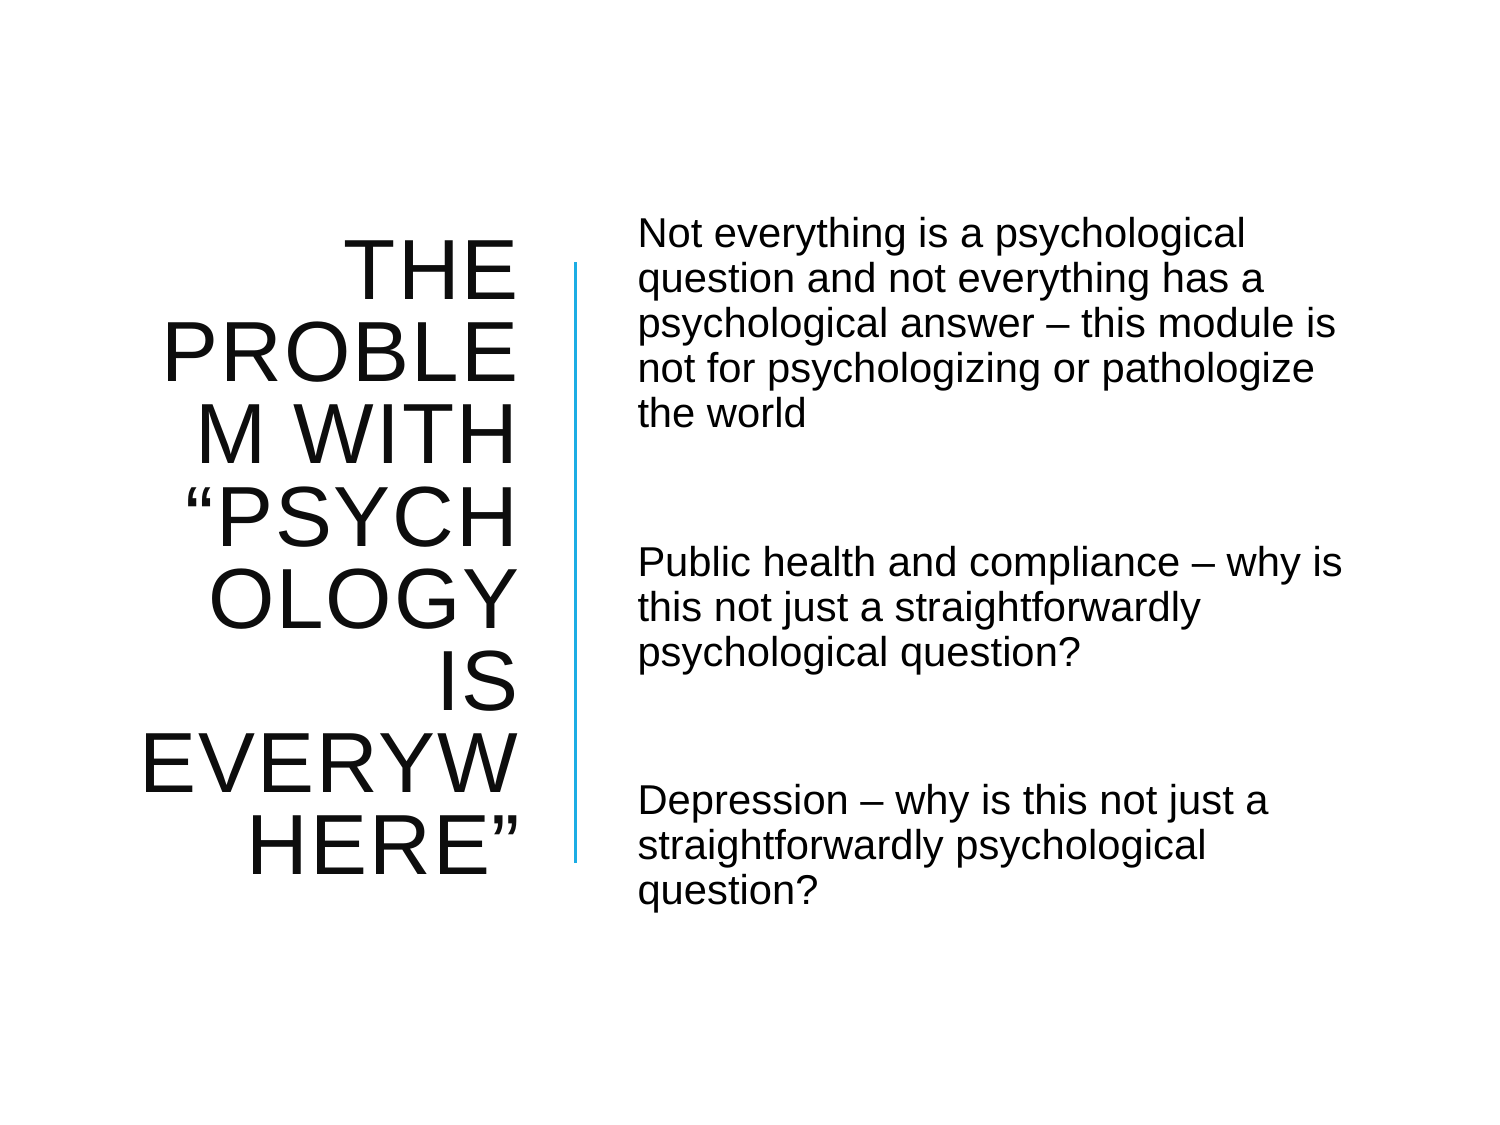

# The problem with “psychology is everywhere”
Not everything is a psychological question and not everything has a psychological answer – this module is not for psychologizing or pathologize the world

Public health and compliance – why is this not just a straightforwardly psychological question?

Depression – why is this not just a straightforwardly psychological question?